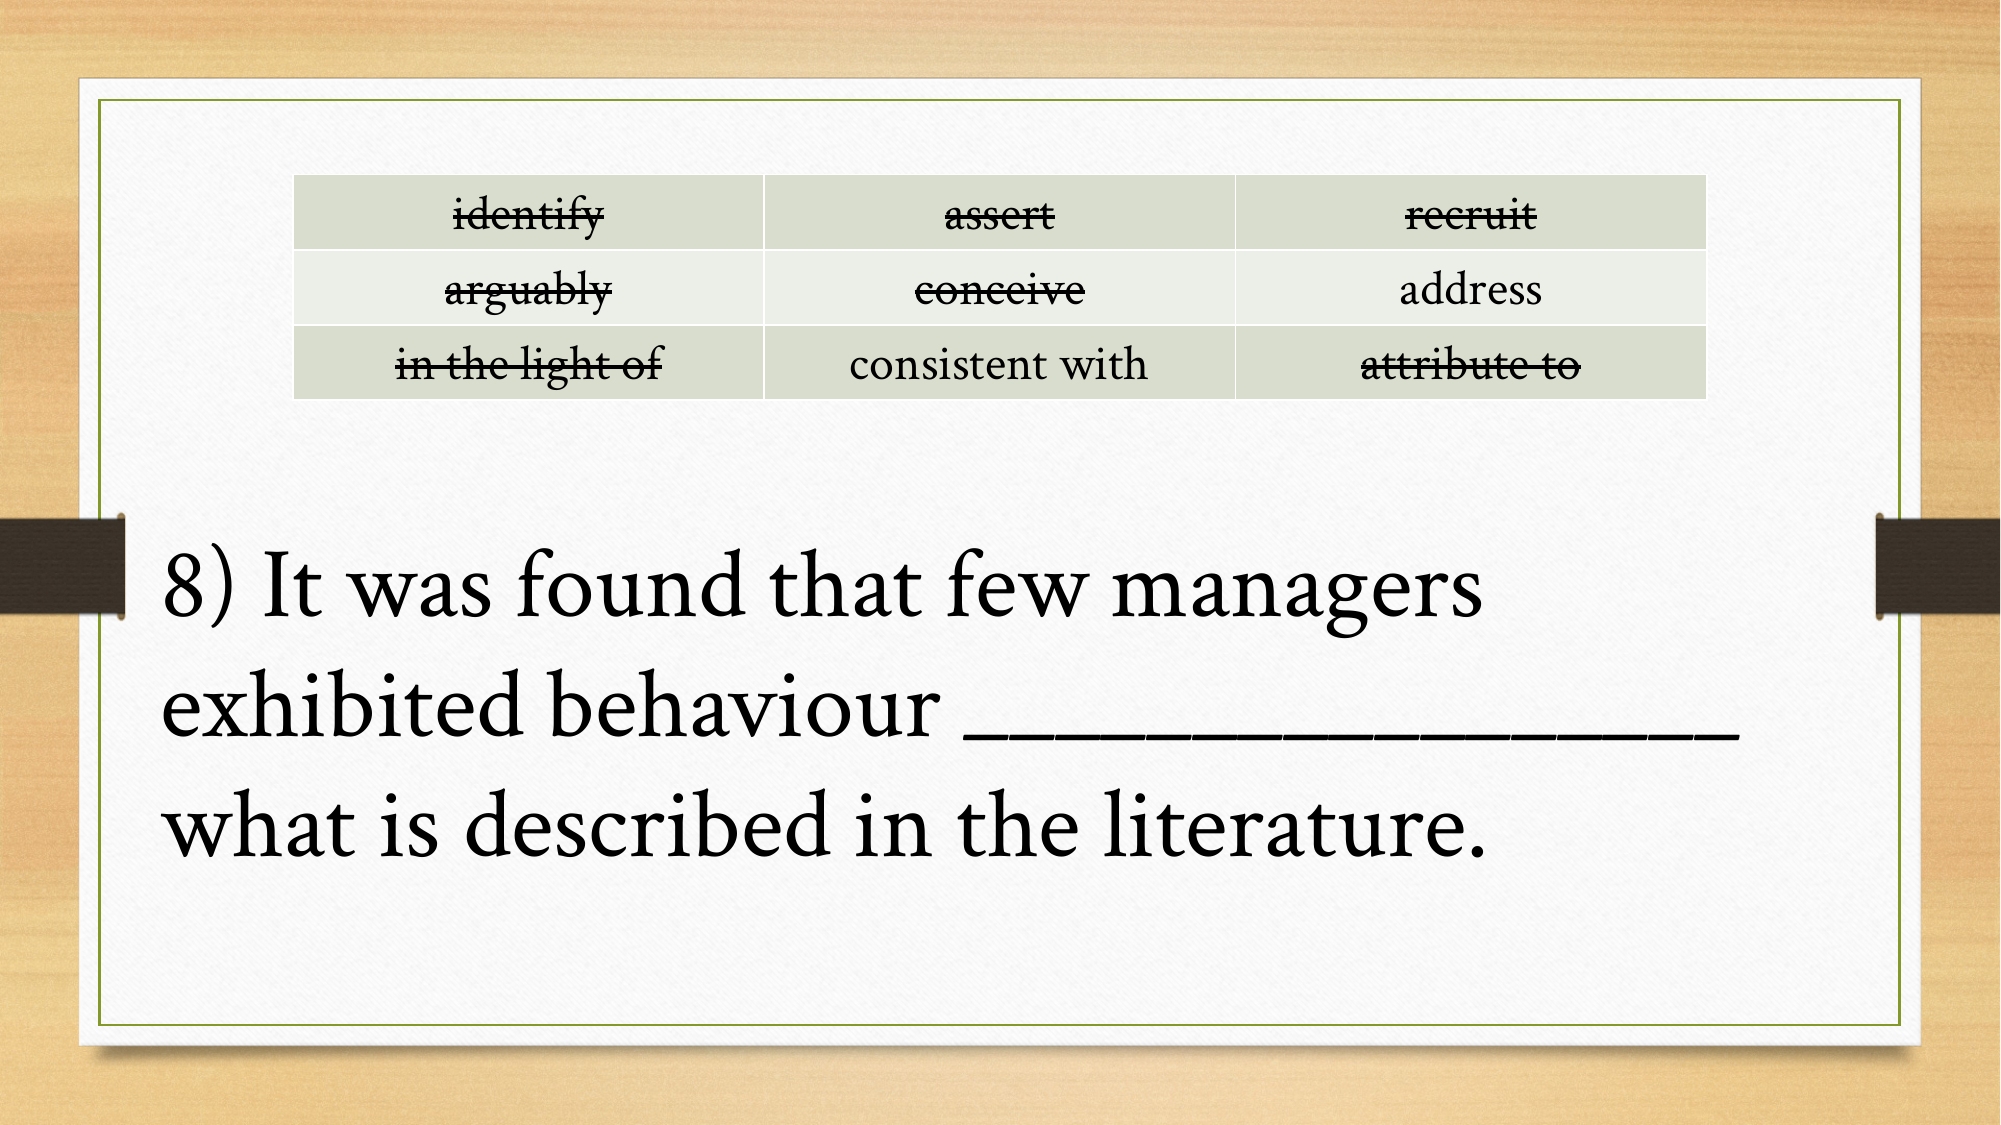

| identify | assert | recruit |
| --- | --- | --- |
| arguably | conceive | address |
| in the light of | consistent with | attribute to |
8) It was found that few managers exhibited behaviour _________________ what is described in the literature.